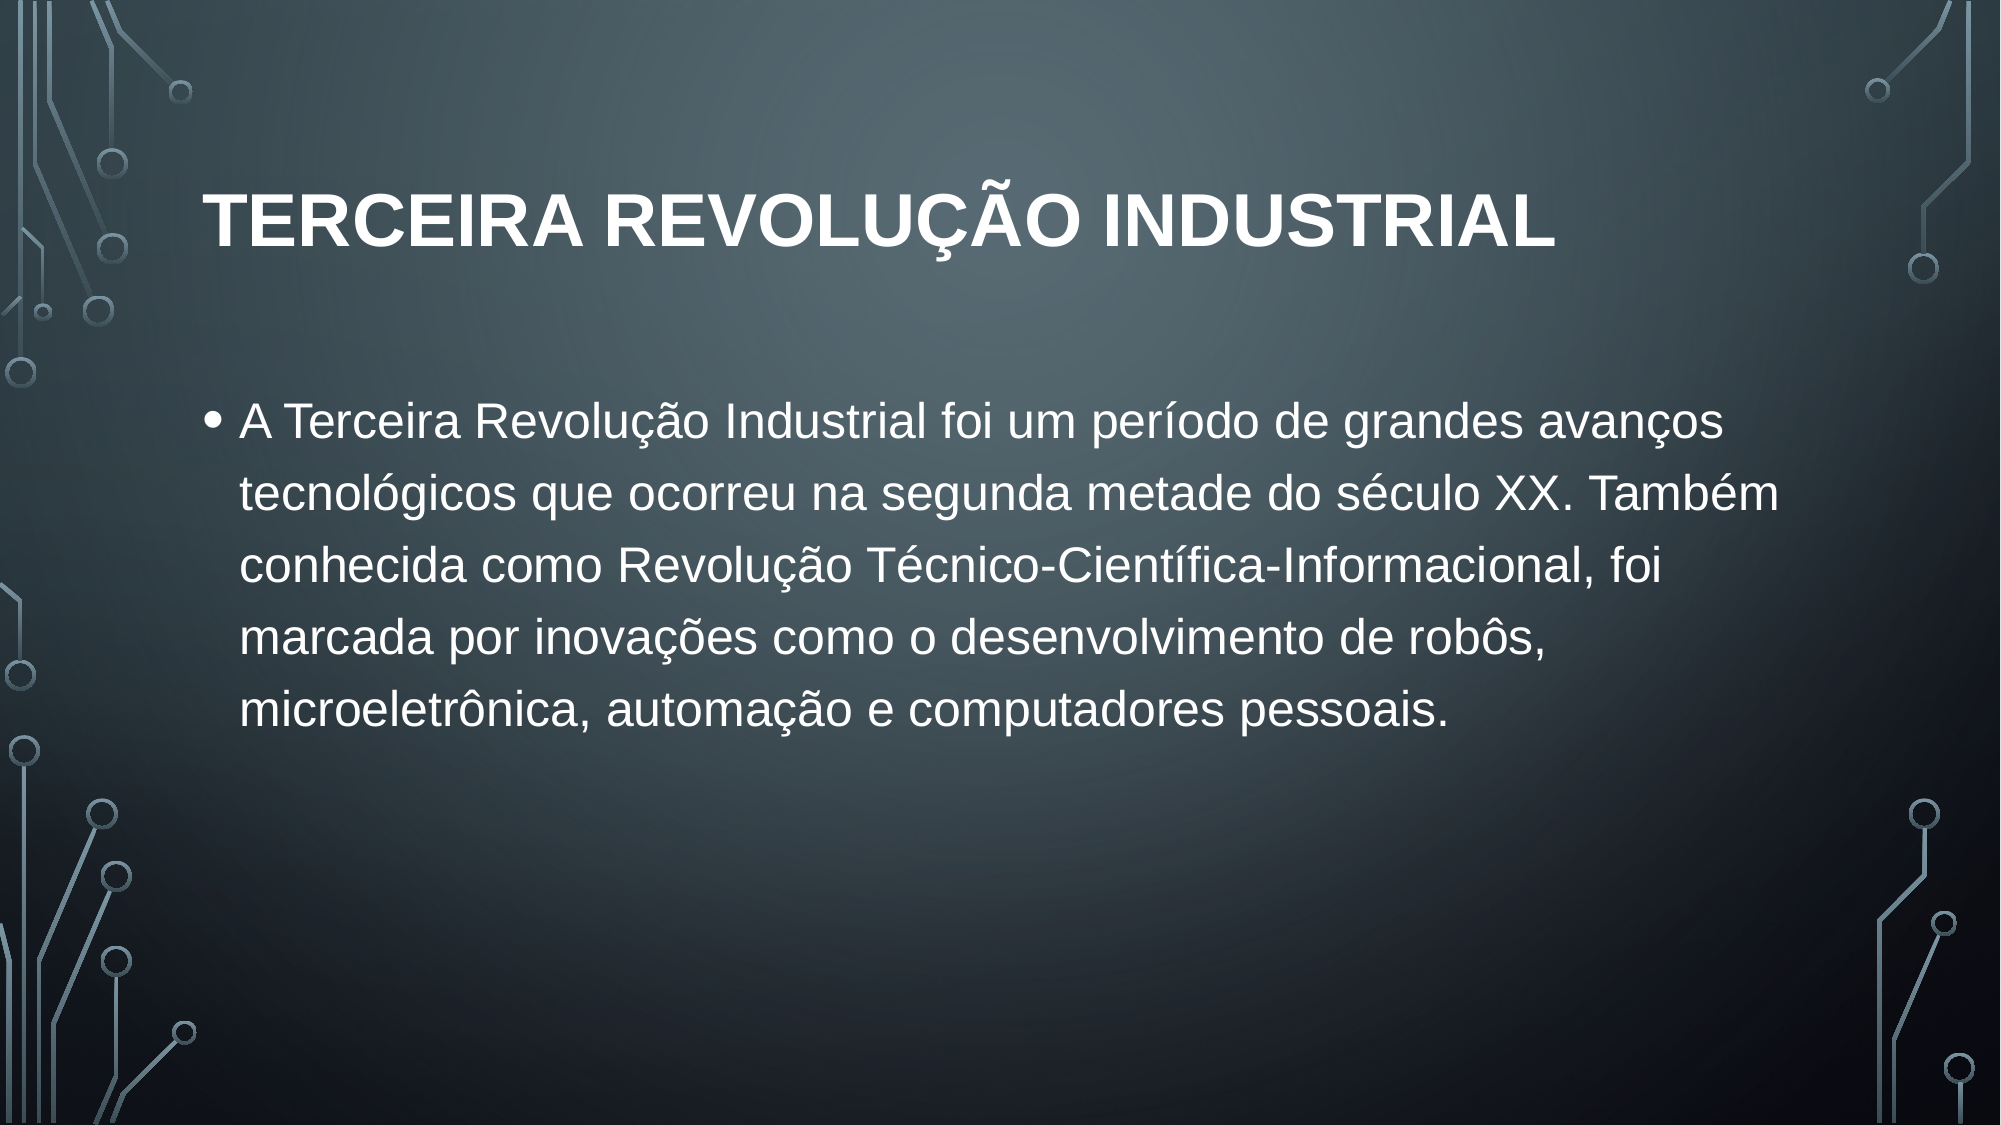

# Terceira revolução industrial
A Terceira Revolução Industrial foi um período de grandes avanços tecnológicos que ocorreu na segunda metade do século XX. Também conhecida como Revolução Técnico-Científica-Informacional, foi marcada por inovações como o desenvolvimento de robôs, microeletrônica, automação e computadores pessoais.